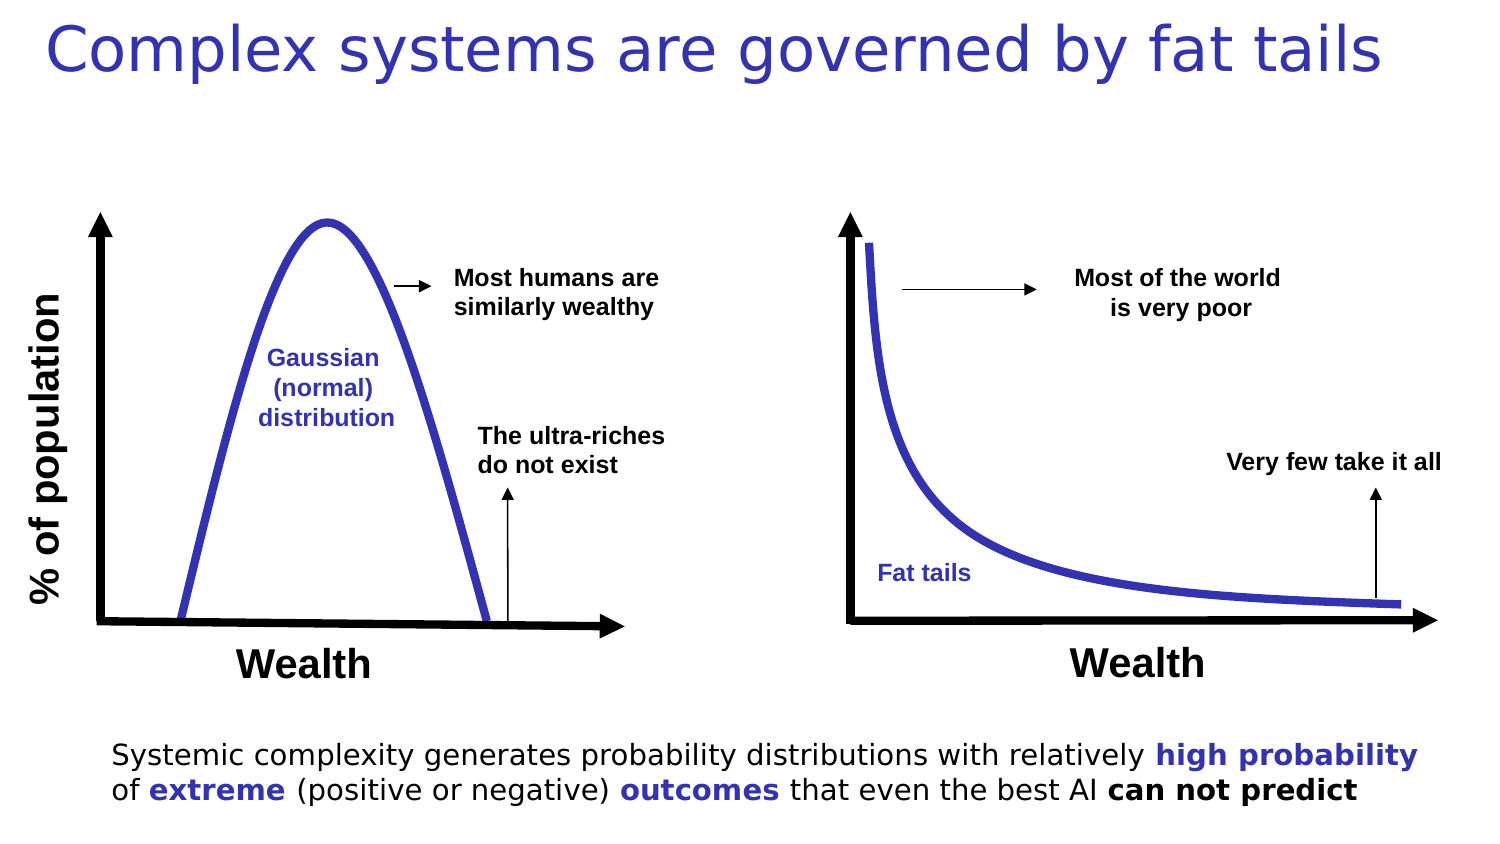

# Complex systems are governed by fat tails

Most of the world
 is very poor

Most humans are
similarly wealthy
Gaussian
(normal)
distribution

% of population

Very few take it all
The ultra-riches do not exist
Fat tails
Wealth
Wealth
Systemic complexity generates probability distributions with relatively high probability of extreme (positive or negative) outcomes that even the best AI can not predict